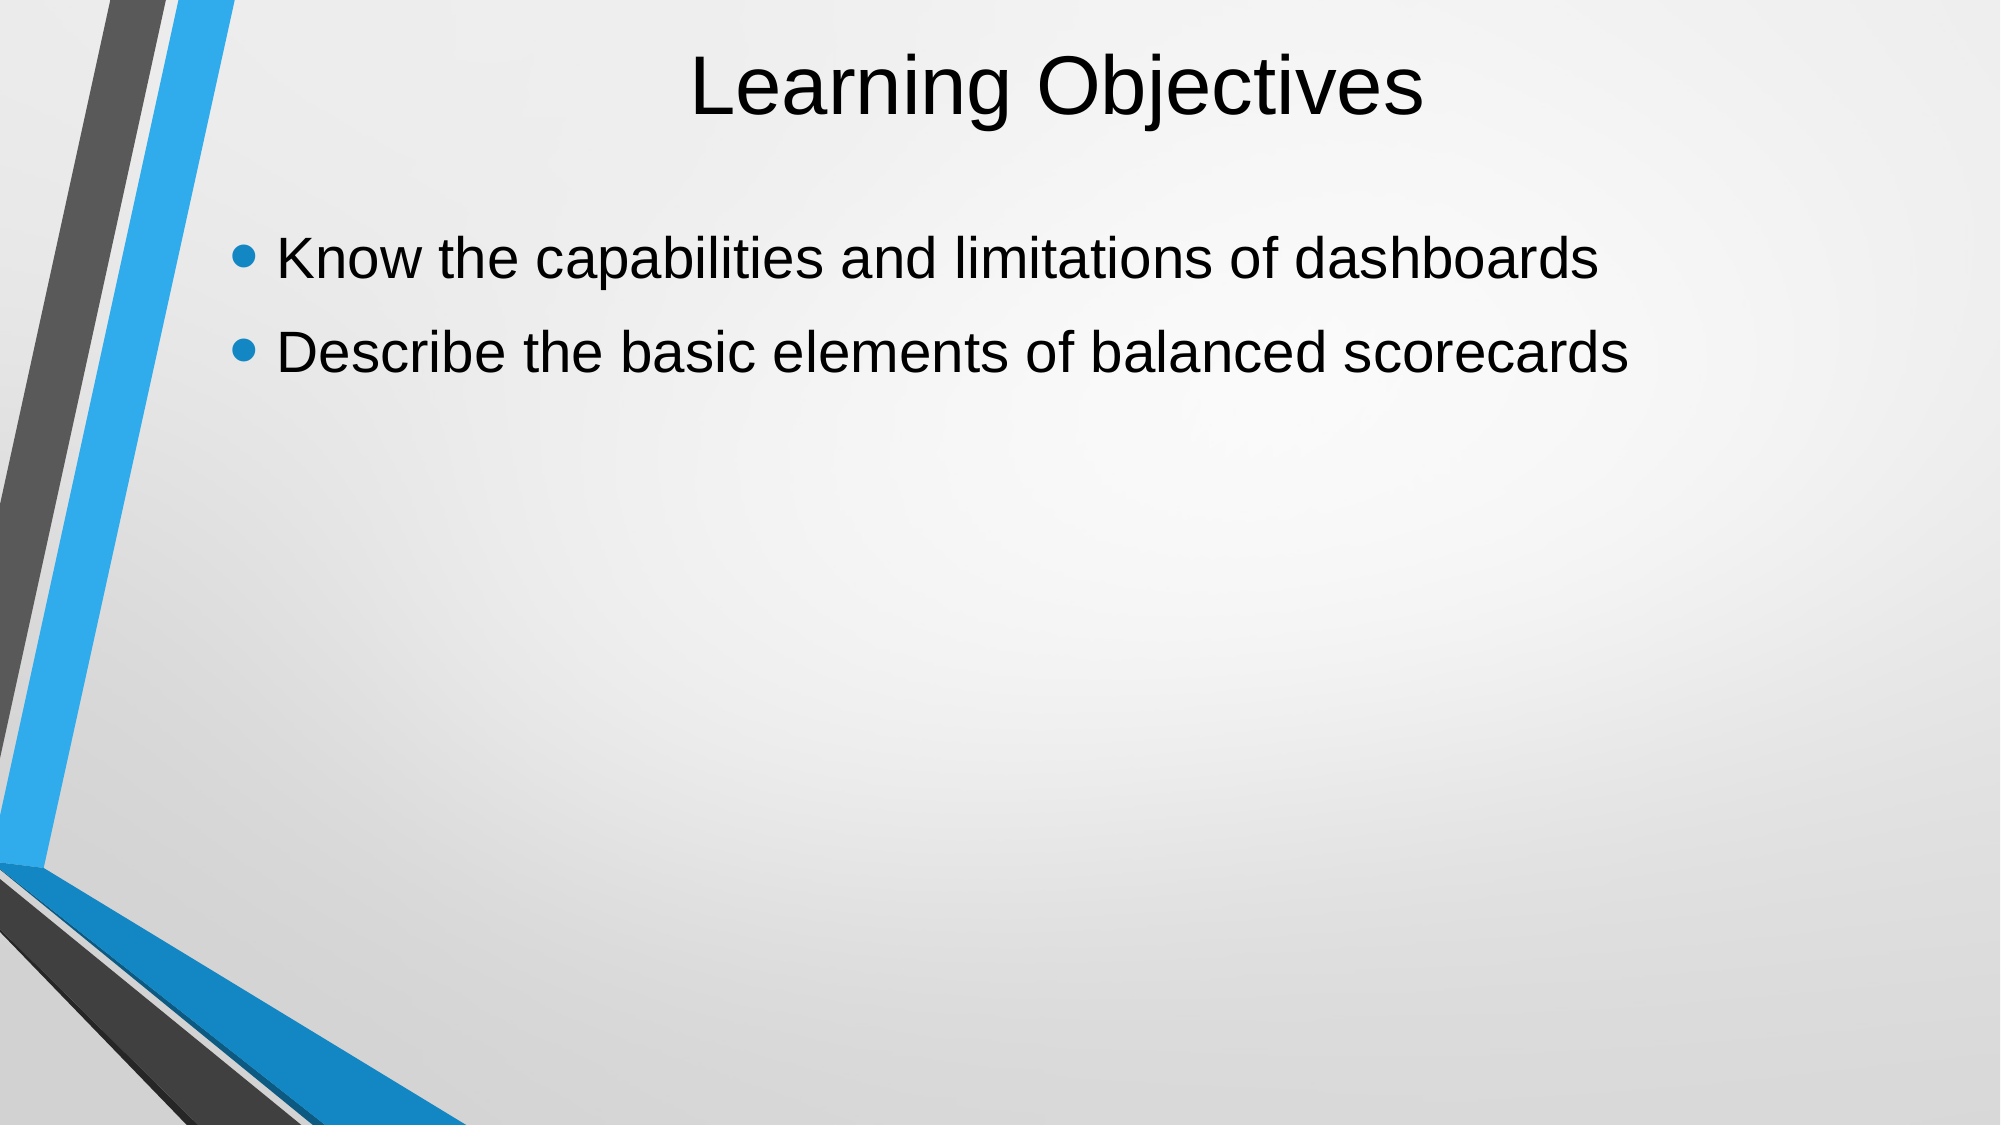

# Learning Objectives
Know the capabilities and limitations of dashboards
Describe the basic elements of balanced scorecards